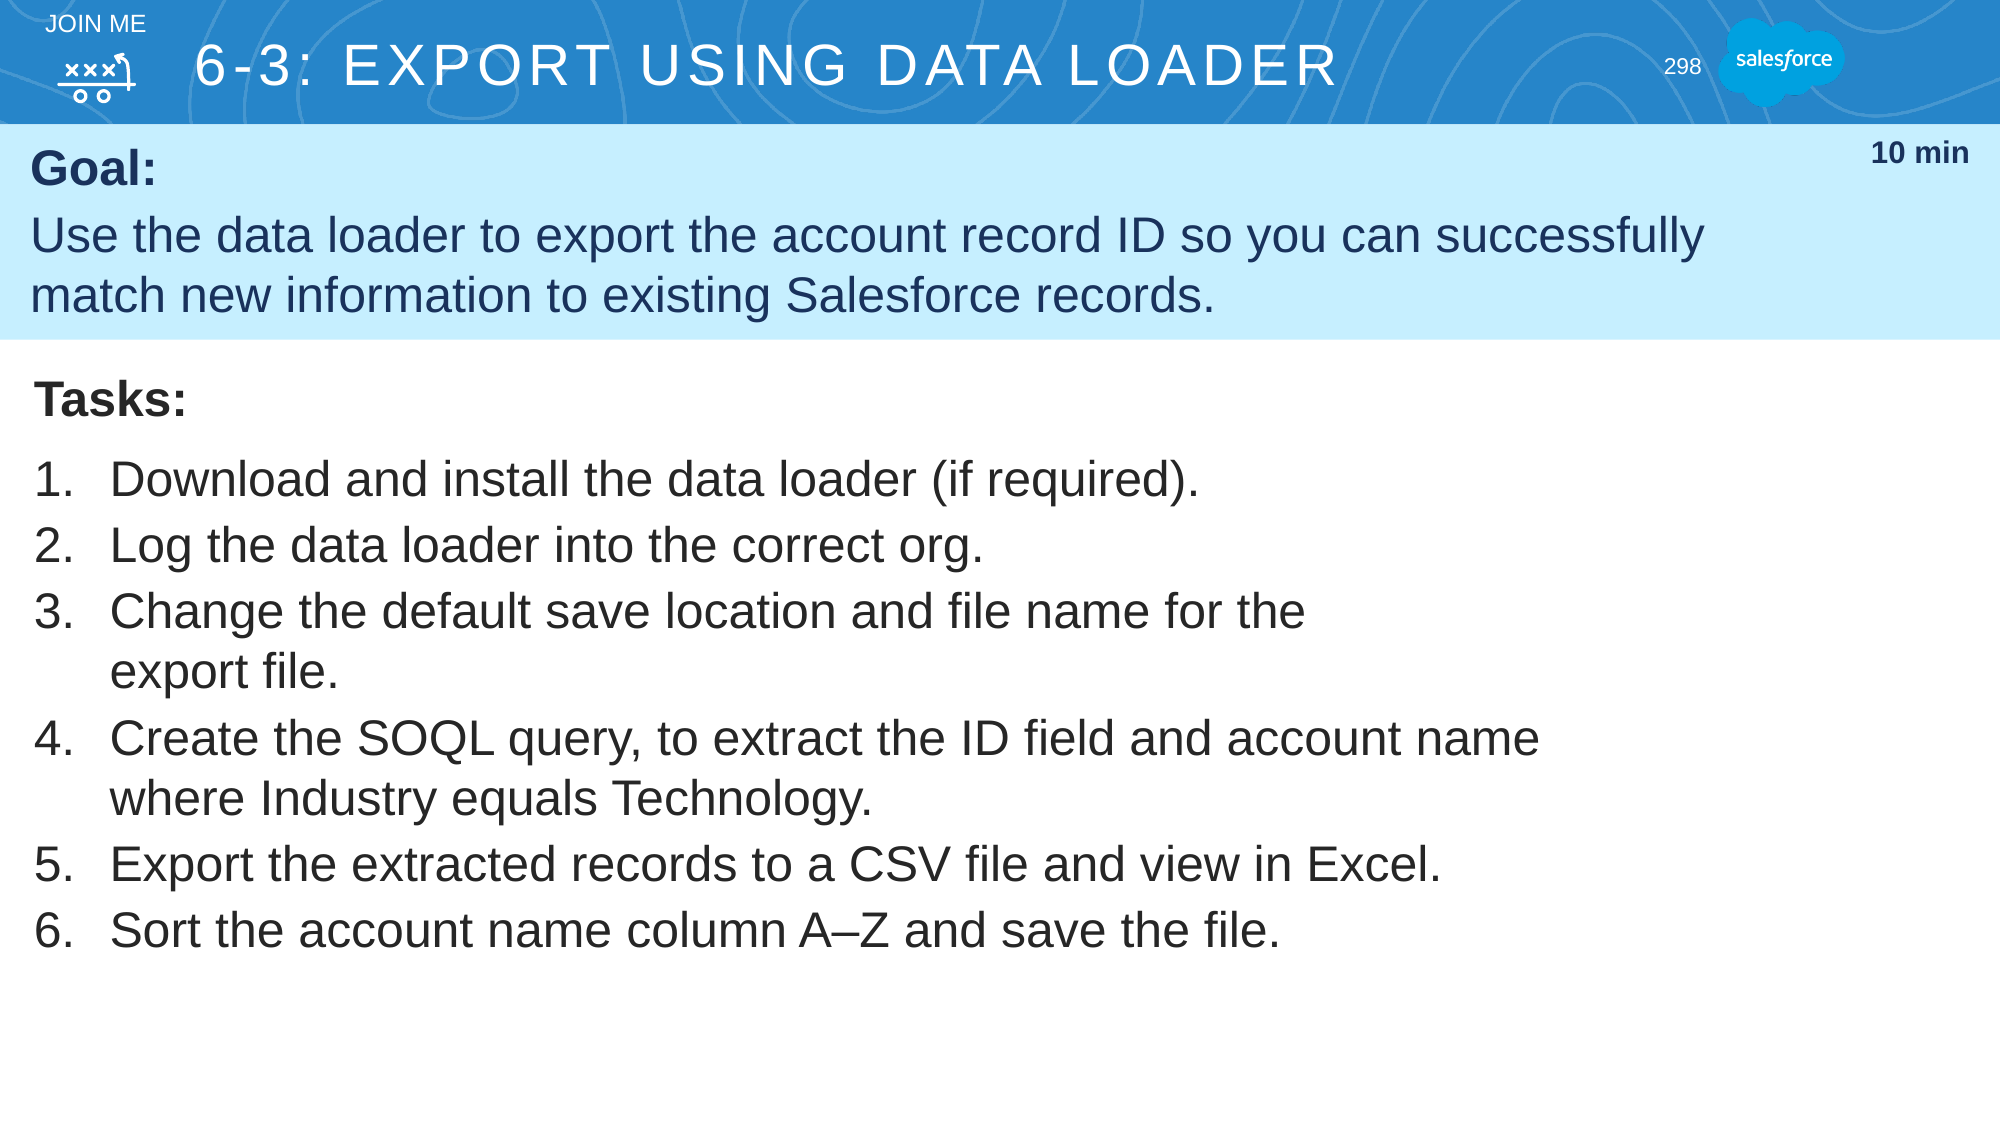

JOIN ME
# 6-3: Export Using Data Loader
298
Goal:
Use the data loader to export the account record ID so you can successfully
match new information to existing Salesforce records.
10 min
Tasks:
Download and install the data loader (if required).
Log the data loader into the correct org.
Change the default save location and file name for the
export file.
Create the SOQL query, to extract the ID field and account name where Industry equals Technology.
Export the extracted records to a CSV file and view in Excel.
Sort the account name column A–Z and save the file.